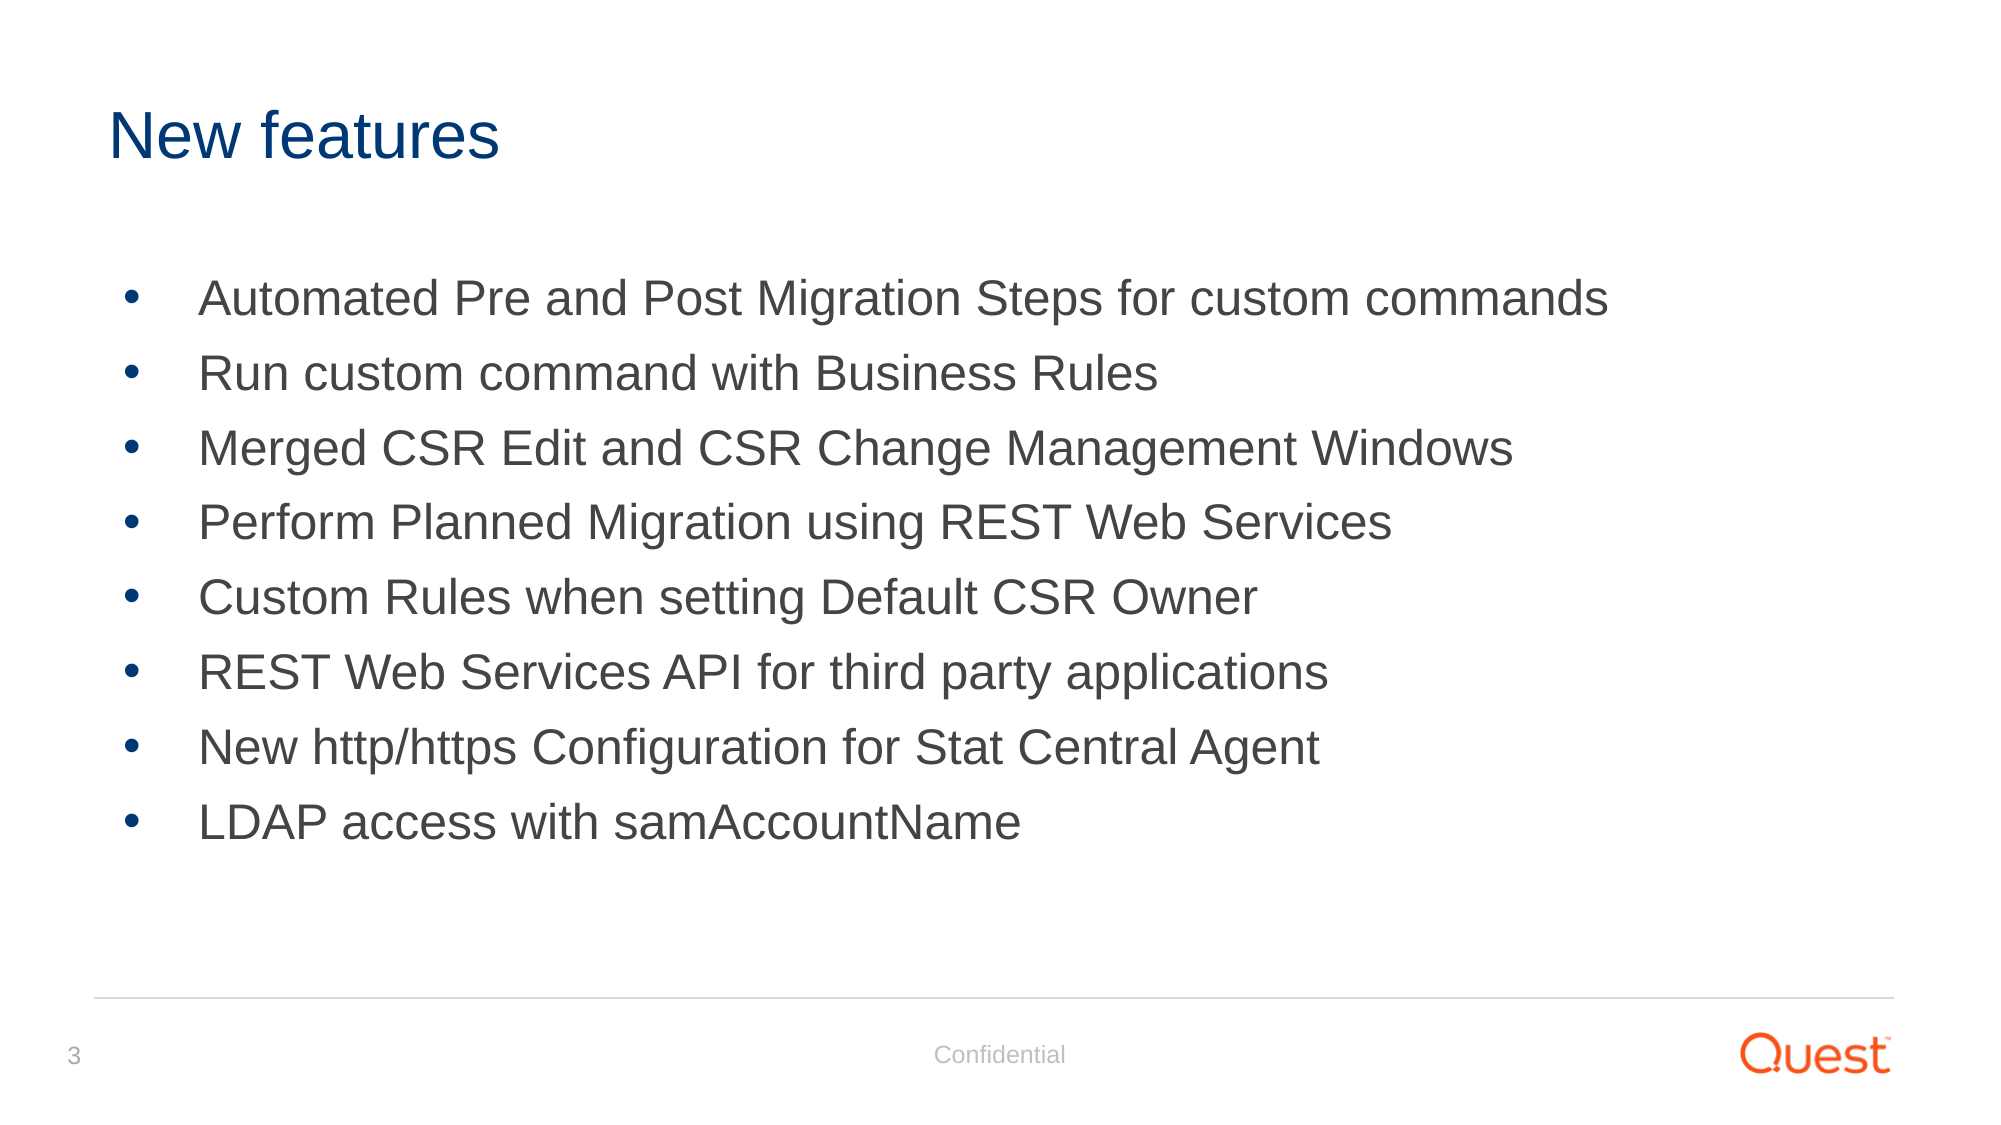

New features
Automated Pre and Post Migration Steps for custom commands
Run custom command with Business Rules
Merged CSR Edit and CSR Change Management Windows
Perform Planned Migration using REST Web Services
Custom Rules when setting Default CSR Owner
REST Web Services API for third party applications
New http/https Configuration for Stat Central Agent
LDAP access with samAccountName